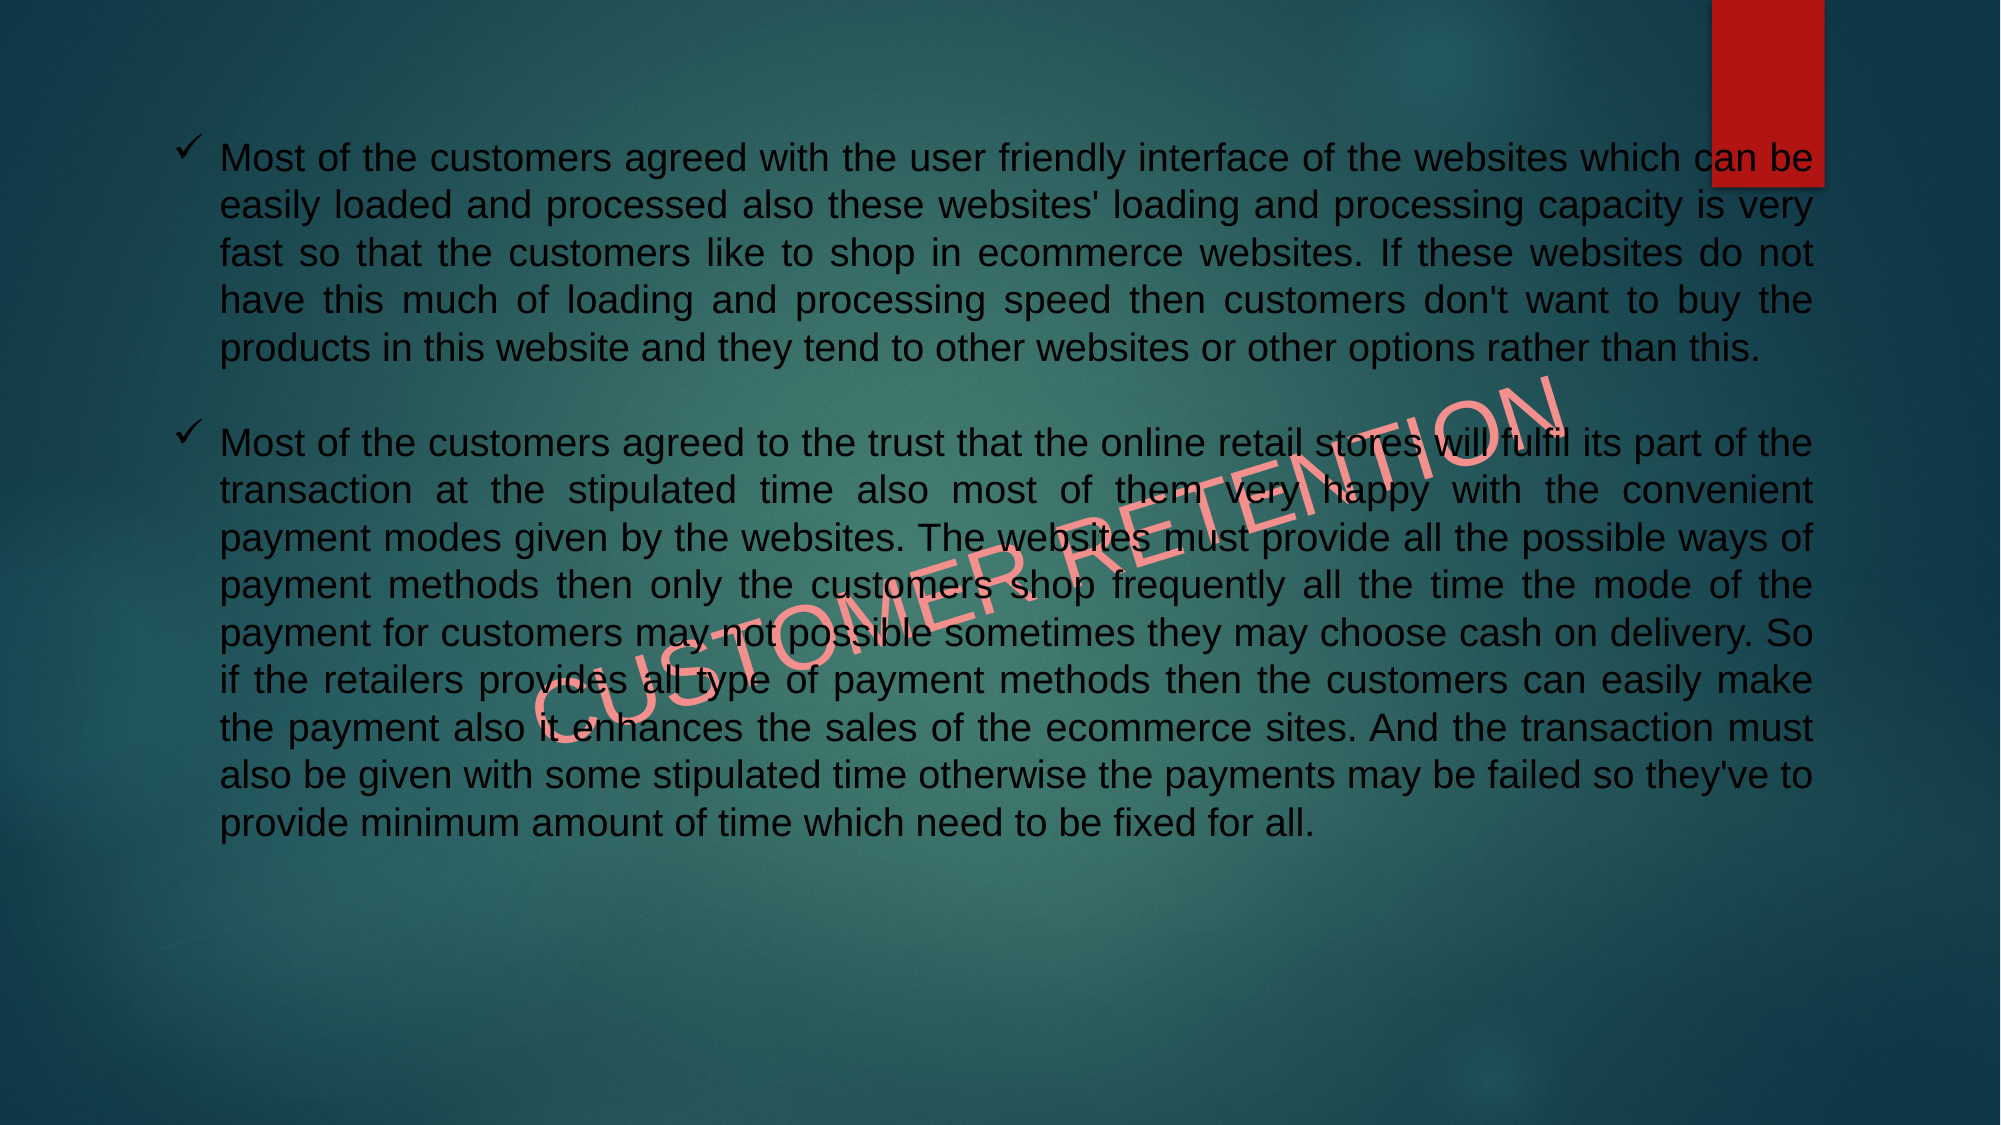

Most of the customers agreed with the user friendly interface of the websites which can be easily loaded and processed also these websites' loading and processing capacity is very fast so that the customers like to shop in ecommerce websites. If these websites do not have this much of loading and processing speed then customers don't want to buy the products in this website and they tend to other websites or other options rather than this.

Most of the customers agreed to the trust that the online retail stores will fulfil its part of the transaction at the stipulated time also most of them very happy with the convenient payment modes given by the websites. The websites must provide all the possible ways of payment methods then only the customers shop frequently all the time the mode of the payment for customers may not possible sometimes they may choose cash on delivery. So if the retailers provides all type of payment methods then the customers can easily make the payment also it enhances the sales of the ecommerce sites. And the transaction must also be given with some stipulated time otherwise the payments may be failed so they've to provide minimum amount of time which need to be fixed for all.